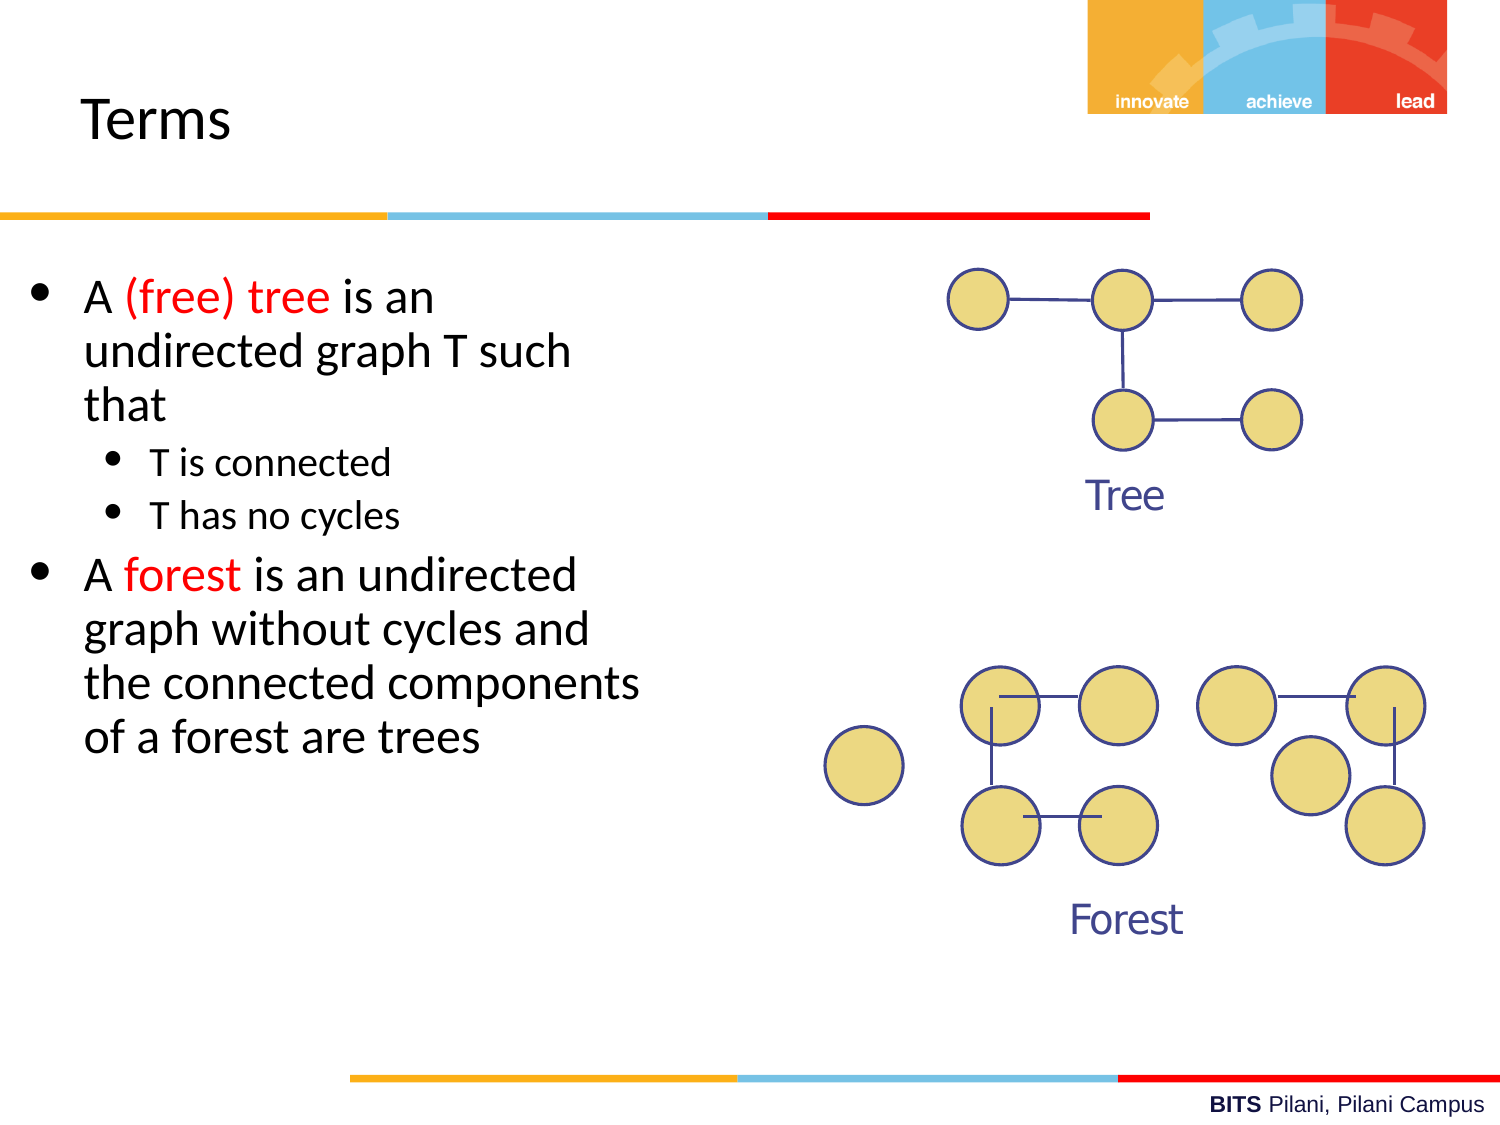

Terms
A (free) tree is an undirected graph T such that
T is connected
T has no cycles
A forest is an undirected graph without cycles and the connected components of a forest are trees

Tree

Forest